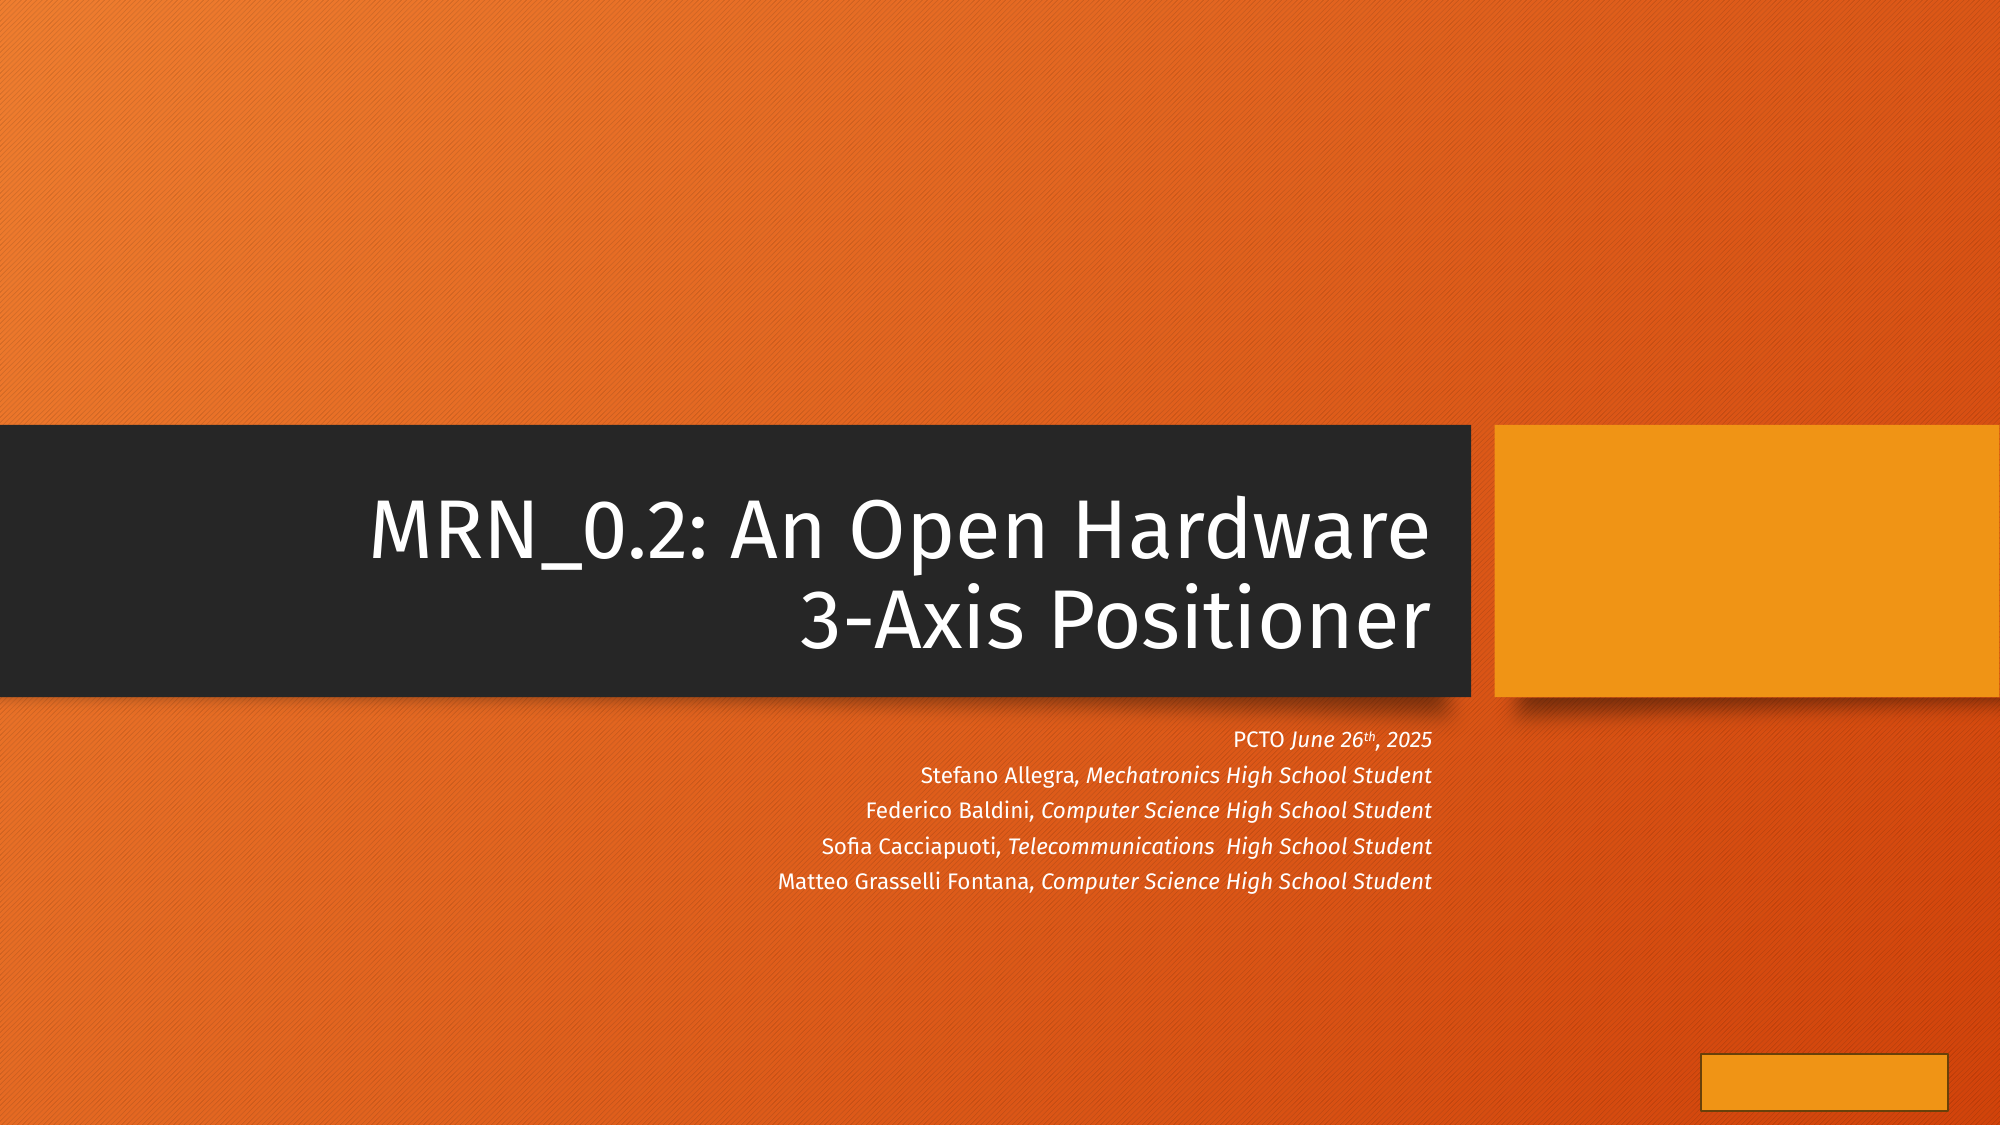

# MRN_0.2: An Open Hardware 3-Axis Positioner
PCTO June 26th, 2025
Stefano Allegra, Mechatronics High School Student
Federico Baldini, Computer Science High School Student
Sofia Cacciapuoti, Telecommunications  High School Student
Matteo Grasselli Fontana, Computer Science High School Student